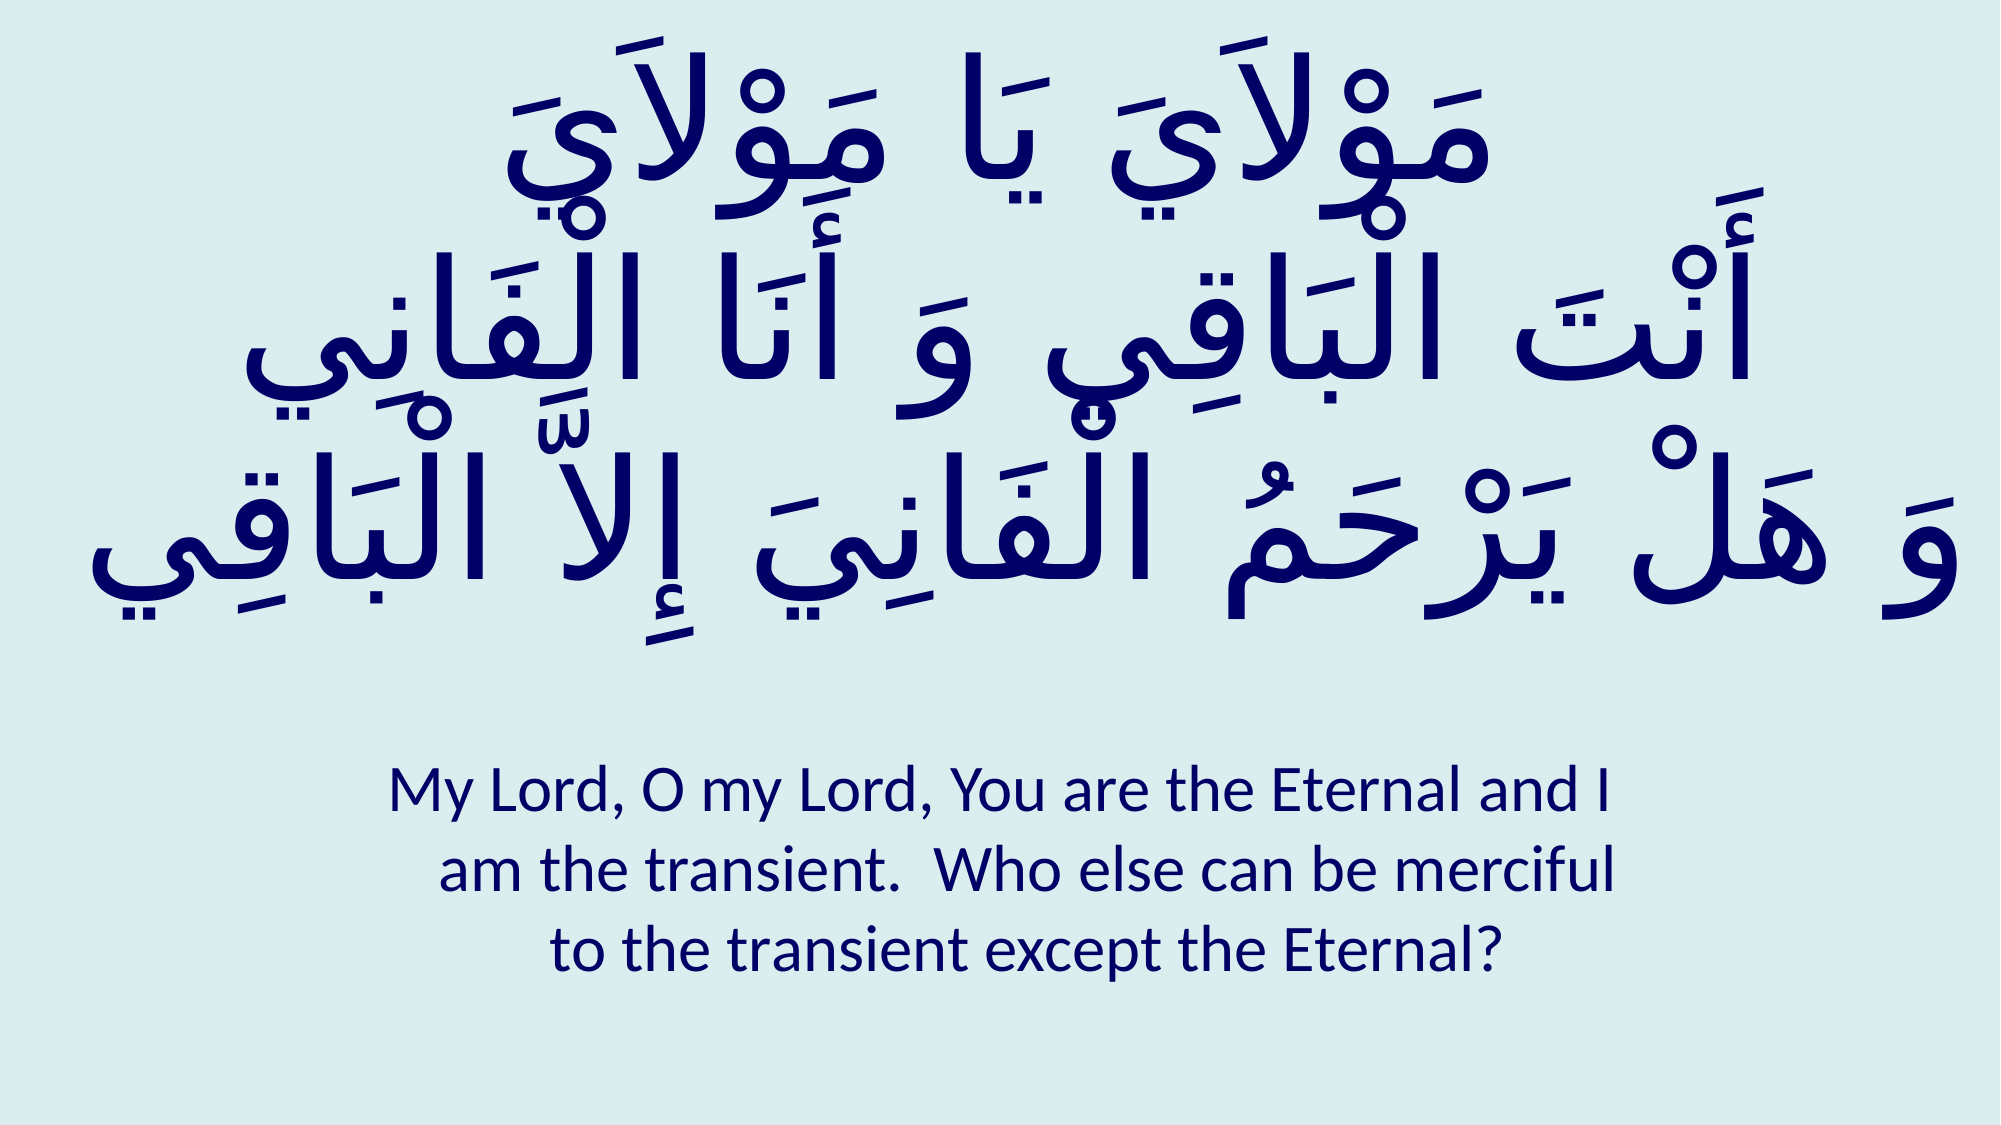

# مَوْلاَيَ يَا مَوْلاَيَ أَنْتَ الْبَاقِي وَ أَنَا الْفَانِي وَ هَلْ يَرْحَمُ الْفَانِيَ إِلاَّ الْبَاقِي‏
My Lord, O my Lord, You are the Eternal and I am the transient.  Who else can be merciful to the transient except the Eternal?